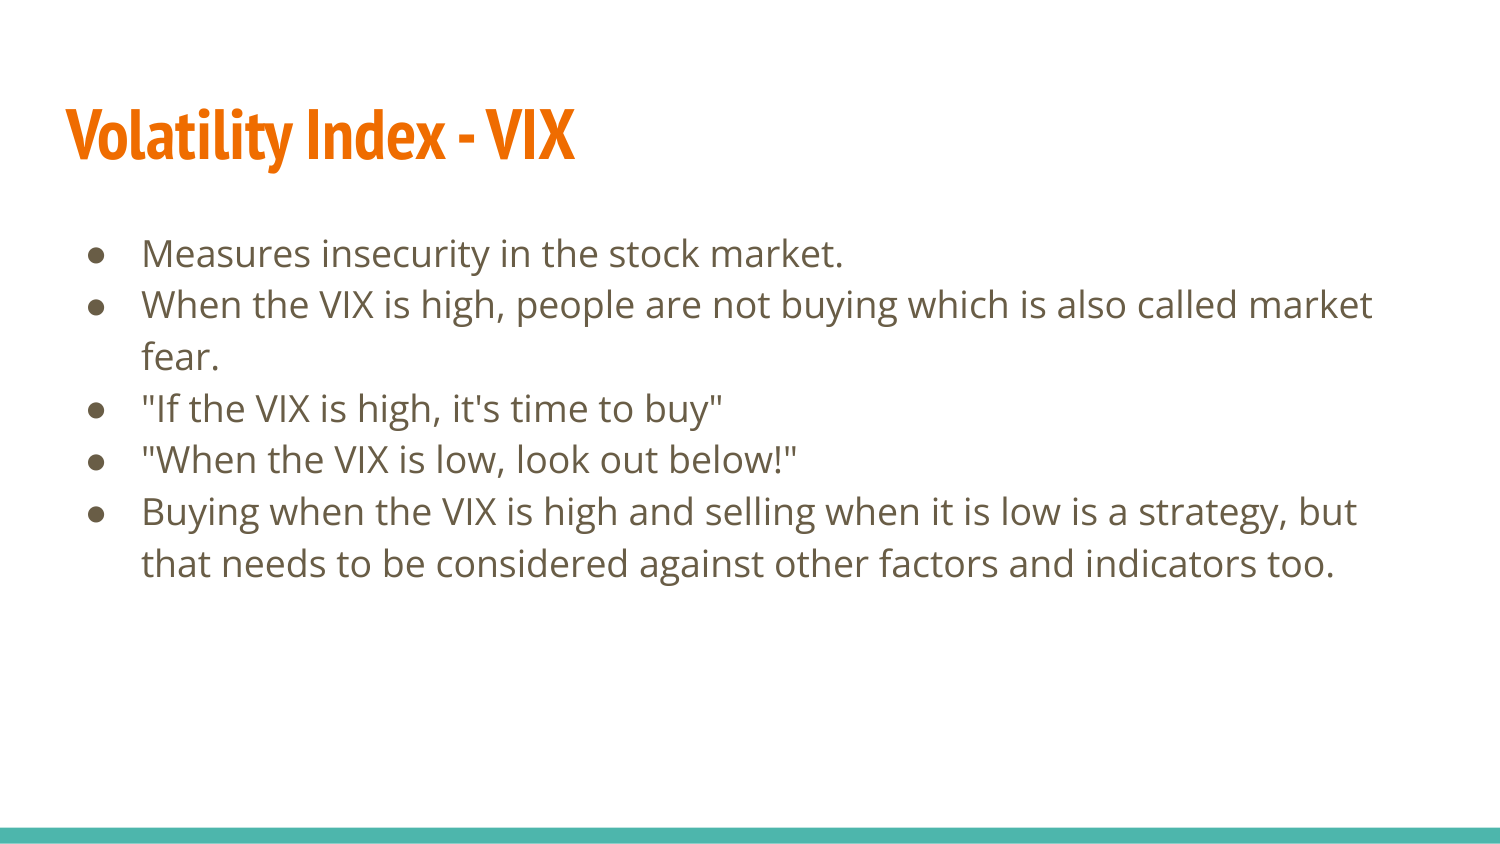

# Volatility Index - VIX
Measures insecurity in the stock market.
When the VIX is high, people are not buying which is also called market fear.
"If the VIX is high, it's time to buy"
"When the VIX is low, look out below!"
Buying when the VIX is high and selling when it is low is a strategy, but that needs to be considered against other factors and indicators too.